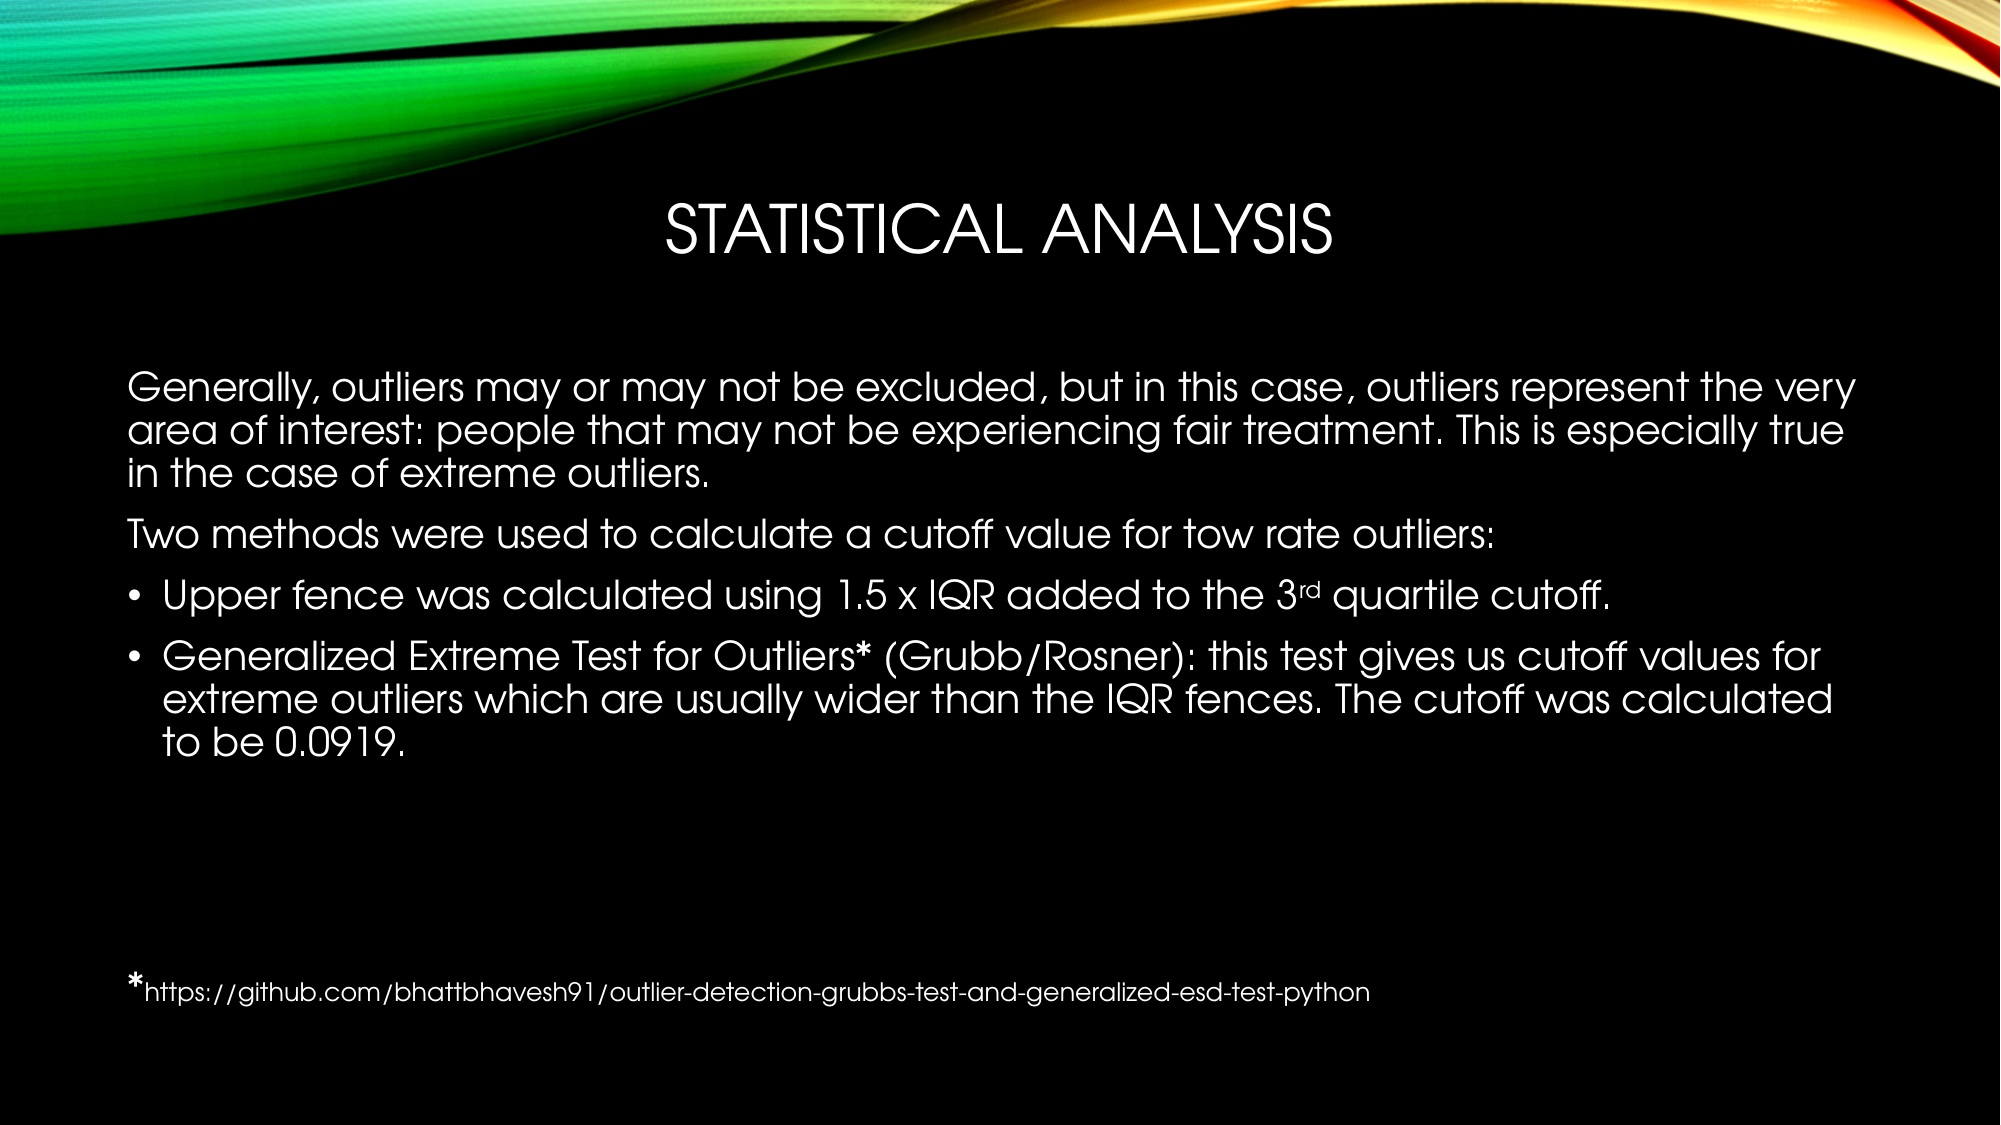

# Statistical analysis
Generally, outliers may or may not be excluded, but in this case, outliers represent the very area of interest: people that may not be experiencing fair treatment. This is especially true in the case of extreme outliers.
Two methods were used to calculate a cutoff value for tow rate outliers:
Upper fence was calculated using 1.5 x IQR added to the 3rd quartile cutoff.
Generalized Extreme Test for Outliers* (Grubb/Rosner): this test gives us cutoff values for extreme outliers which are usually wider than the IQR fences. The cutoff was calculated to be 0.0919.

*https://github.com/bhattbhavesh91/outlier-detection-grubbs-test-and-generalized-esd-test-python